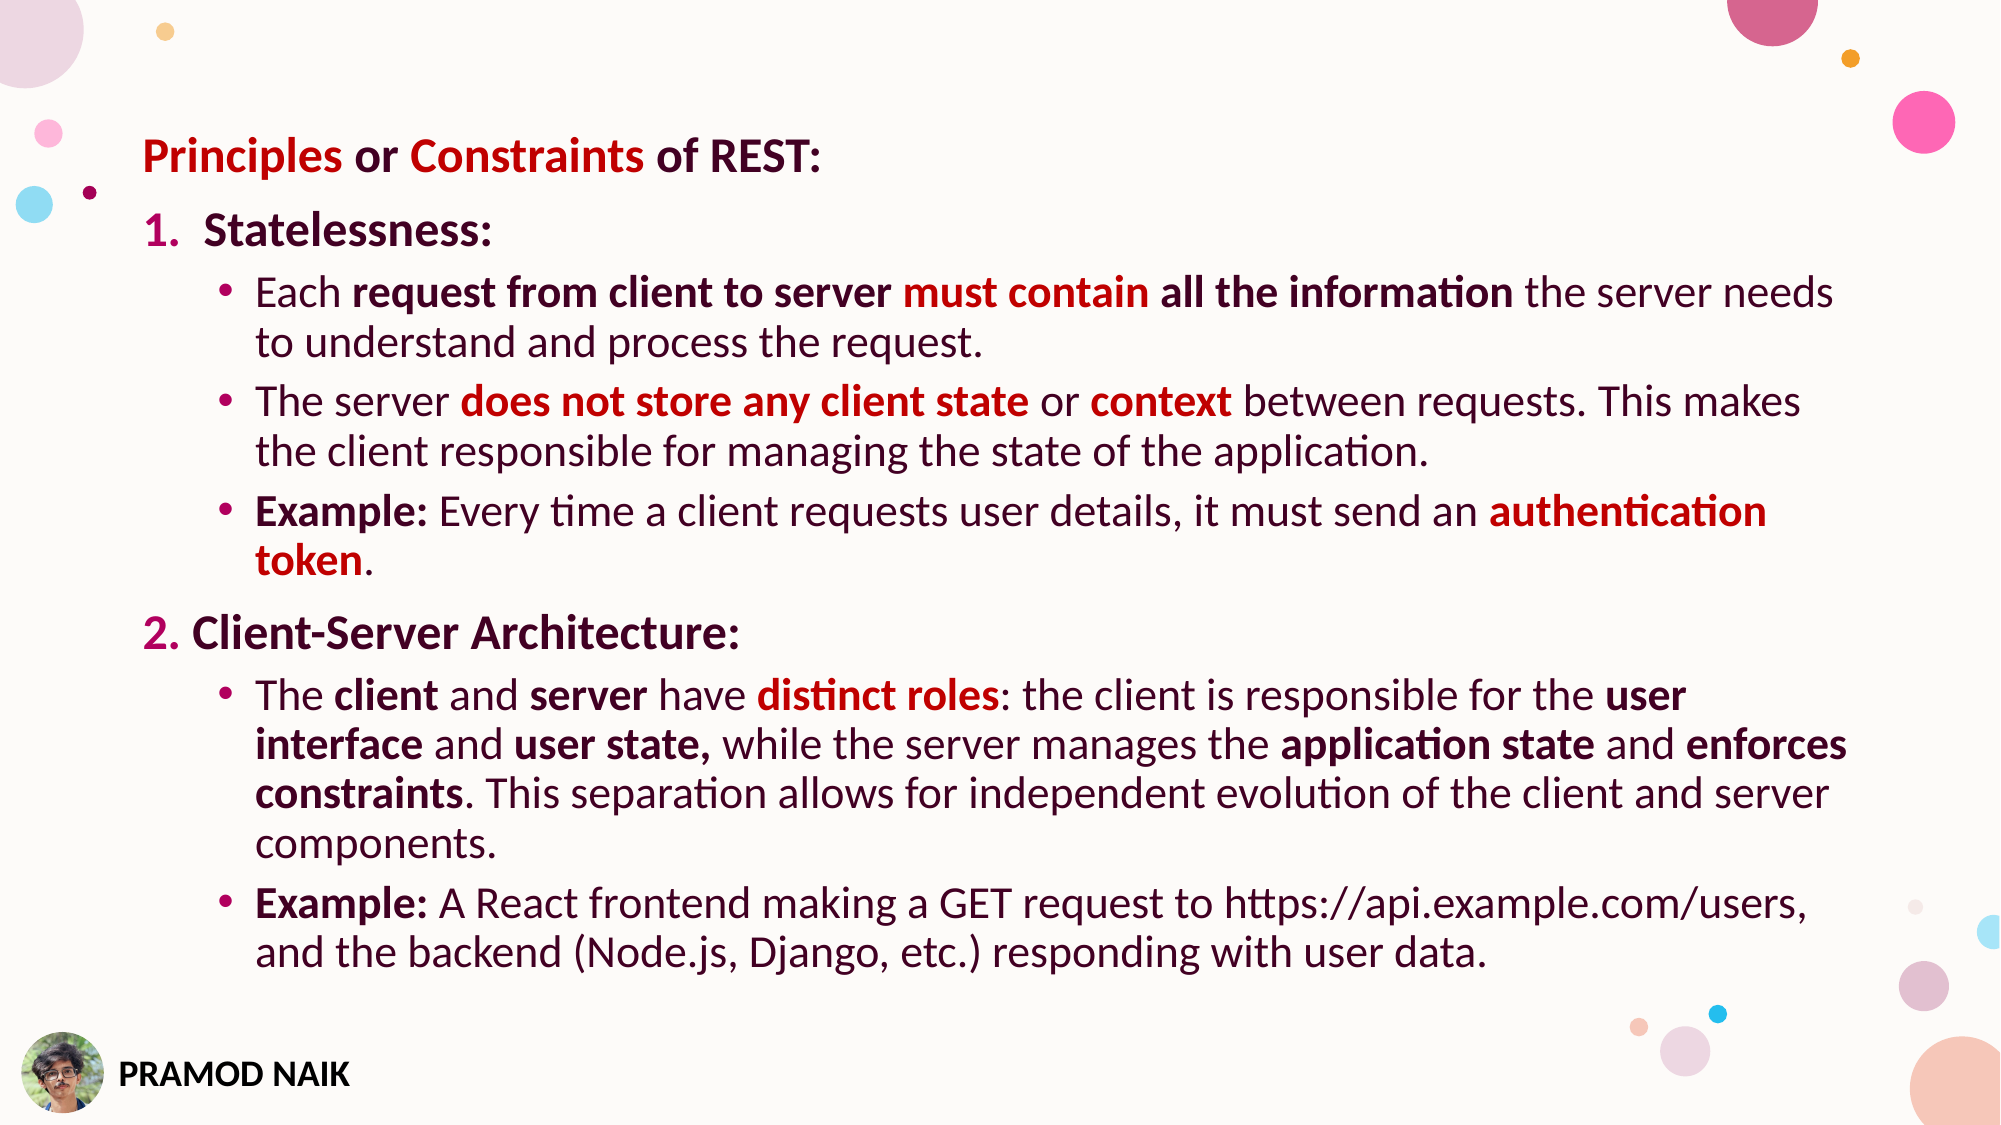

Principles or Constraints of REST:
  Statelessness:
Each request from client to server must contain all the information the server needs to understand and process the request.
The server does not store any client state or context between requests. This makes the client responsible for managing the state of the application.
Example: Every time a client requests user details, it must send an authentication token.
 Client-Server Architecture:
The client and server have distinct roles: the client is responsible for the user interface and user state, while the server manages the application state and enforces constraints. This separation allows for independent evolution of the client and server components.
Example: A React frontend making a GET request to https://api.example.com/users, and the backend (Node.js, Django, etc.) responding with user data.